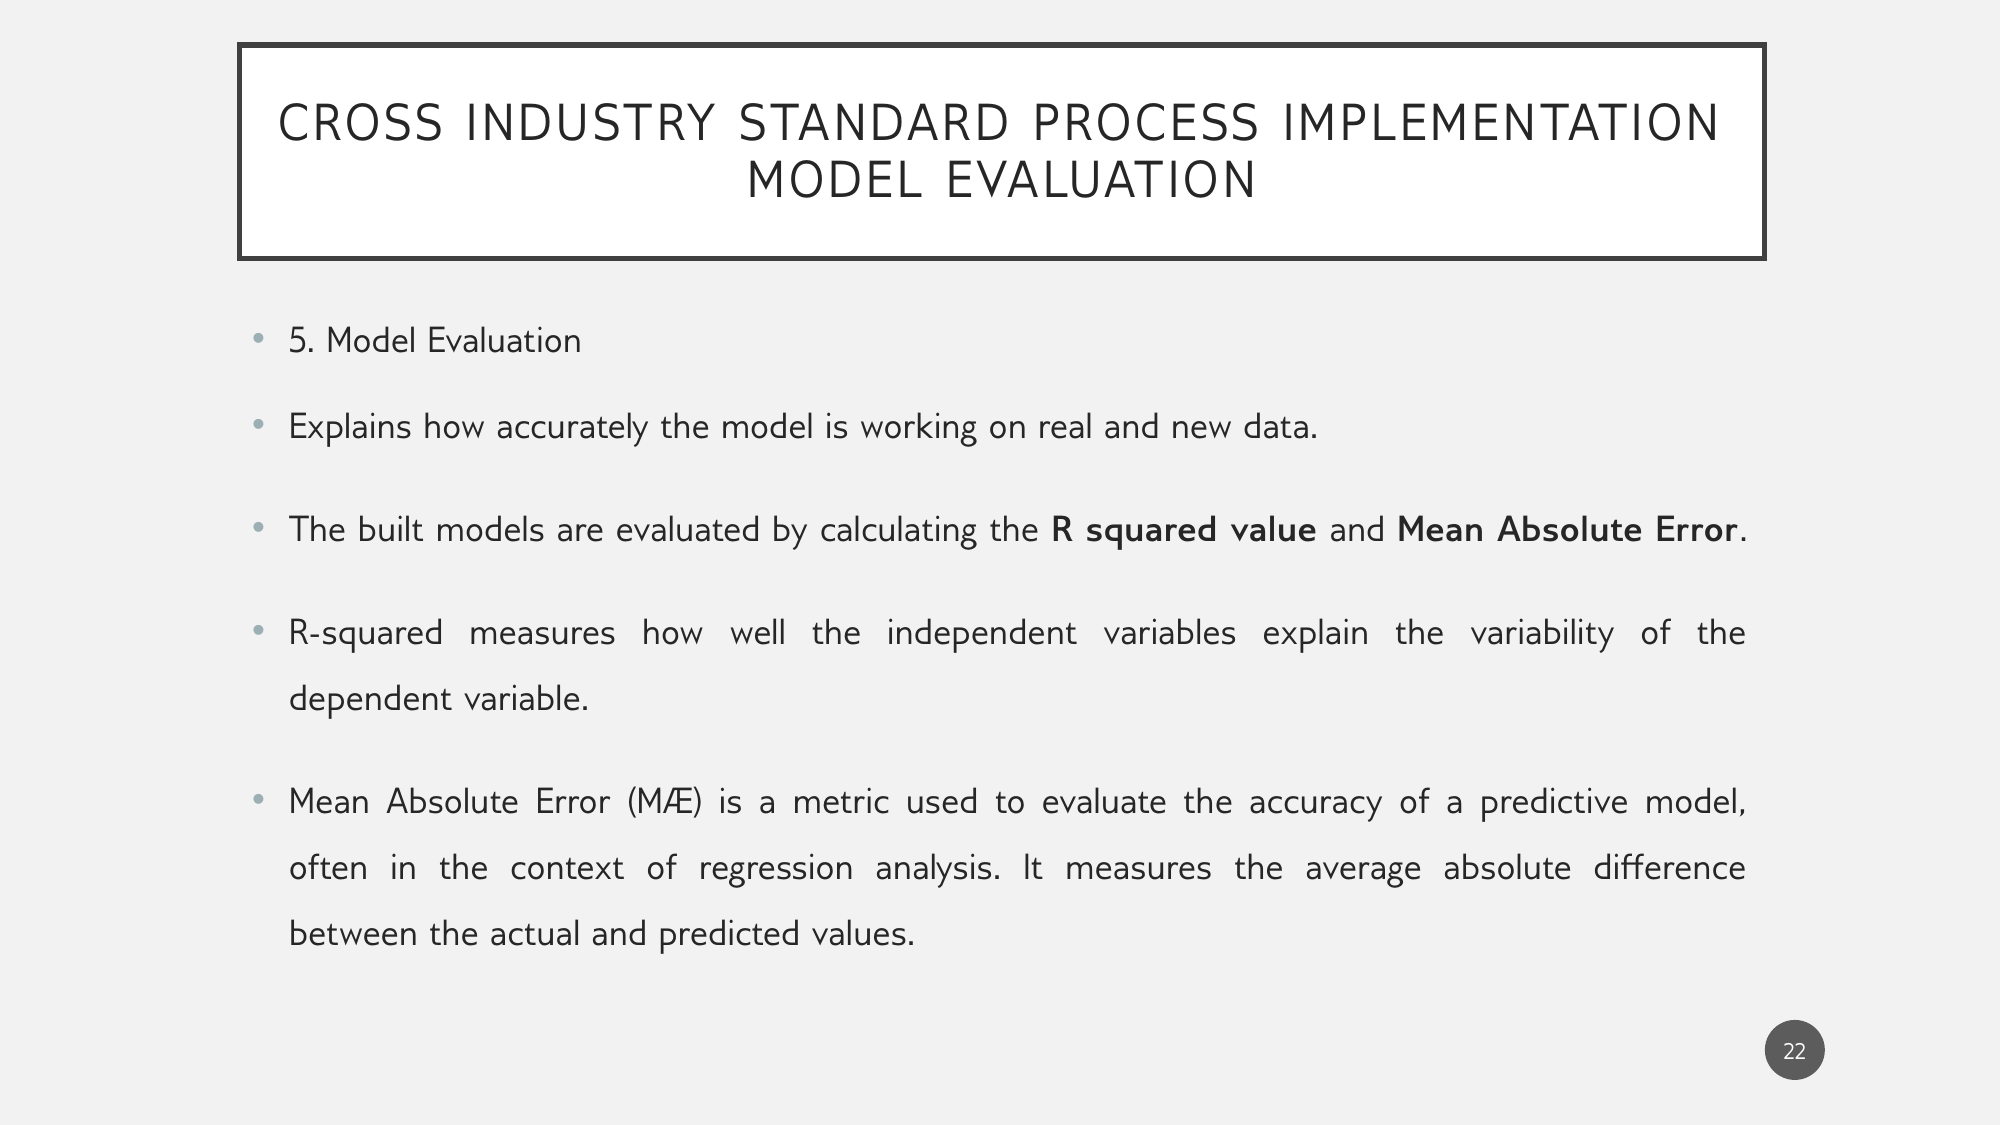

# CROSS INDUSTRY STANDARD PROCESS Implementation MODEL evaluation
5. Model Evaluation
Explains how accurately the model is working on real and new data.
The built models are evaluated by calculating the R squared value and Mean Absolute Error.
R-squared measures how well the independent variables explain the variability of the dependent variable.
Mean Absolute Error (MAE) is a metric used to evaluate the accuracy of a predictive model, often in the context of regression analysis. It measures the average absolute difference between the actual and predicted values.
22